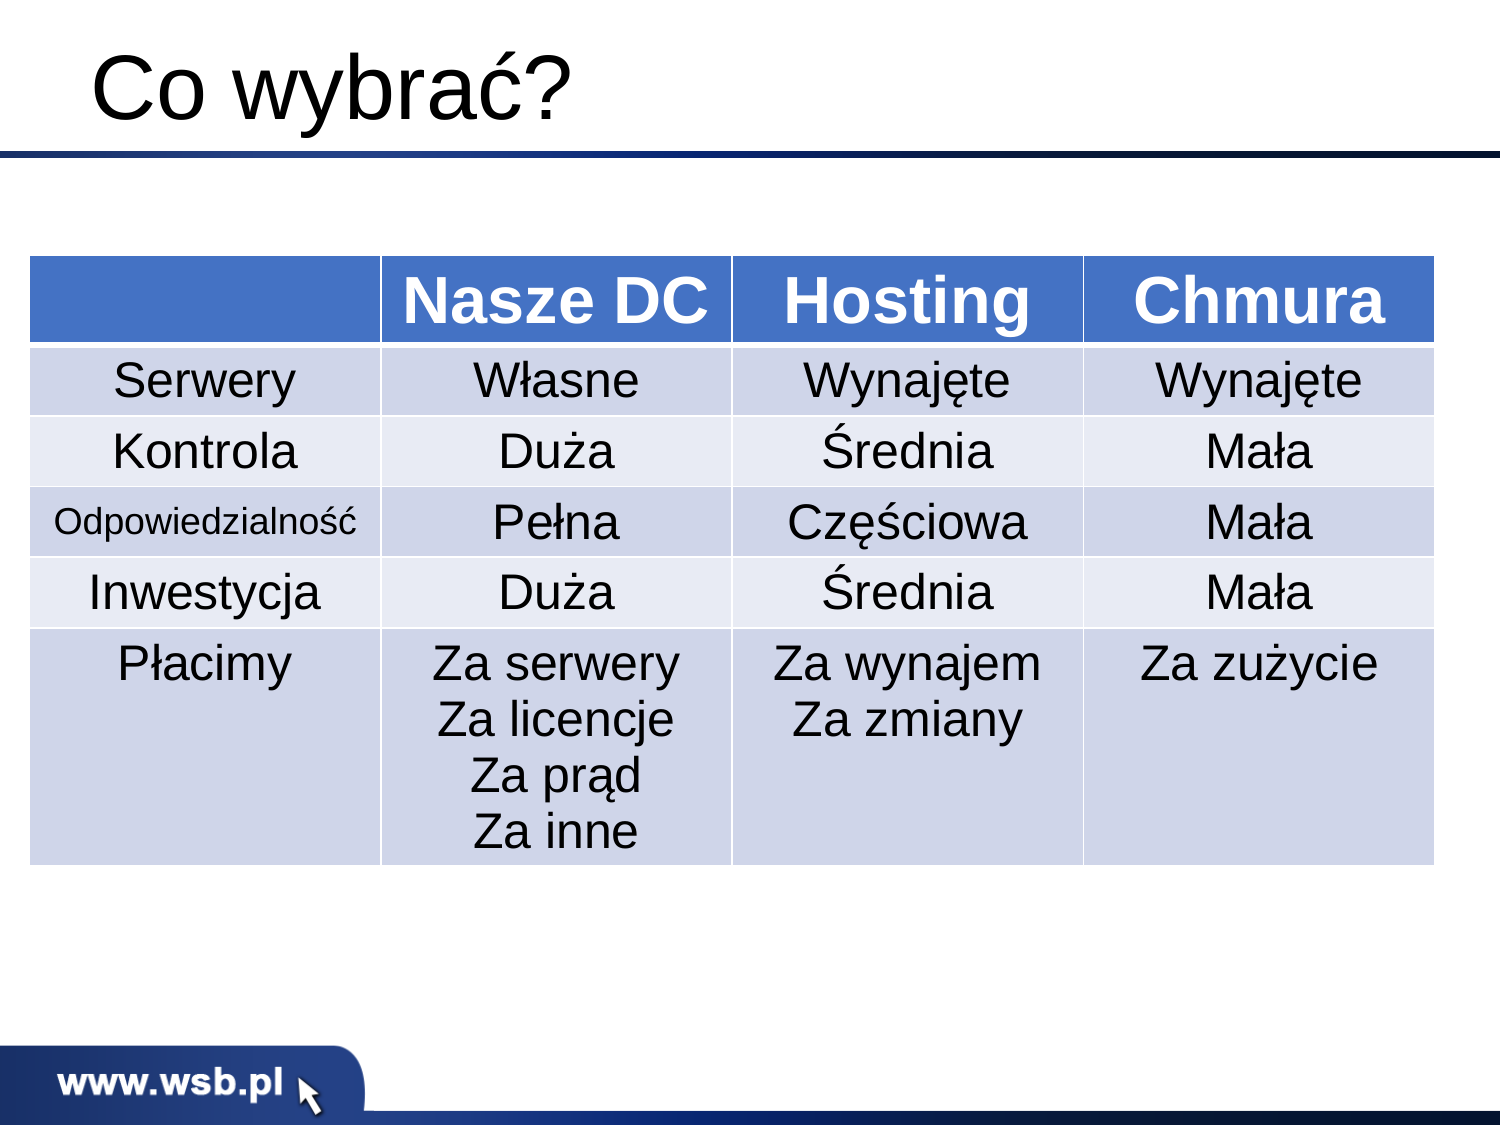

# Co wybrać?
|  | Nasze DC | Hosting | Chmura |
| --- | --- | --- | --- |
| Serwery | Własne | Wynajęte | Wynajęte |
| Kontrola | Duża | Średnia | Mała |
| Odpowiedzialność | Pełna | Częściowa | Mała |
| Inwestycja | Duża | Średnia | Mała |
| Płacimy | Za serwery Za licencje Za prąd Za inne | Za wynajem Za zmiany | Za zużycie |